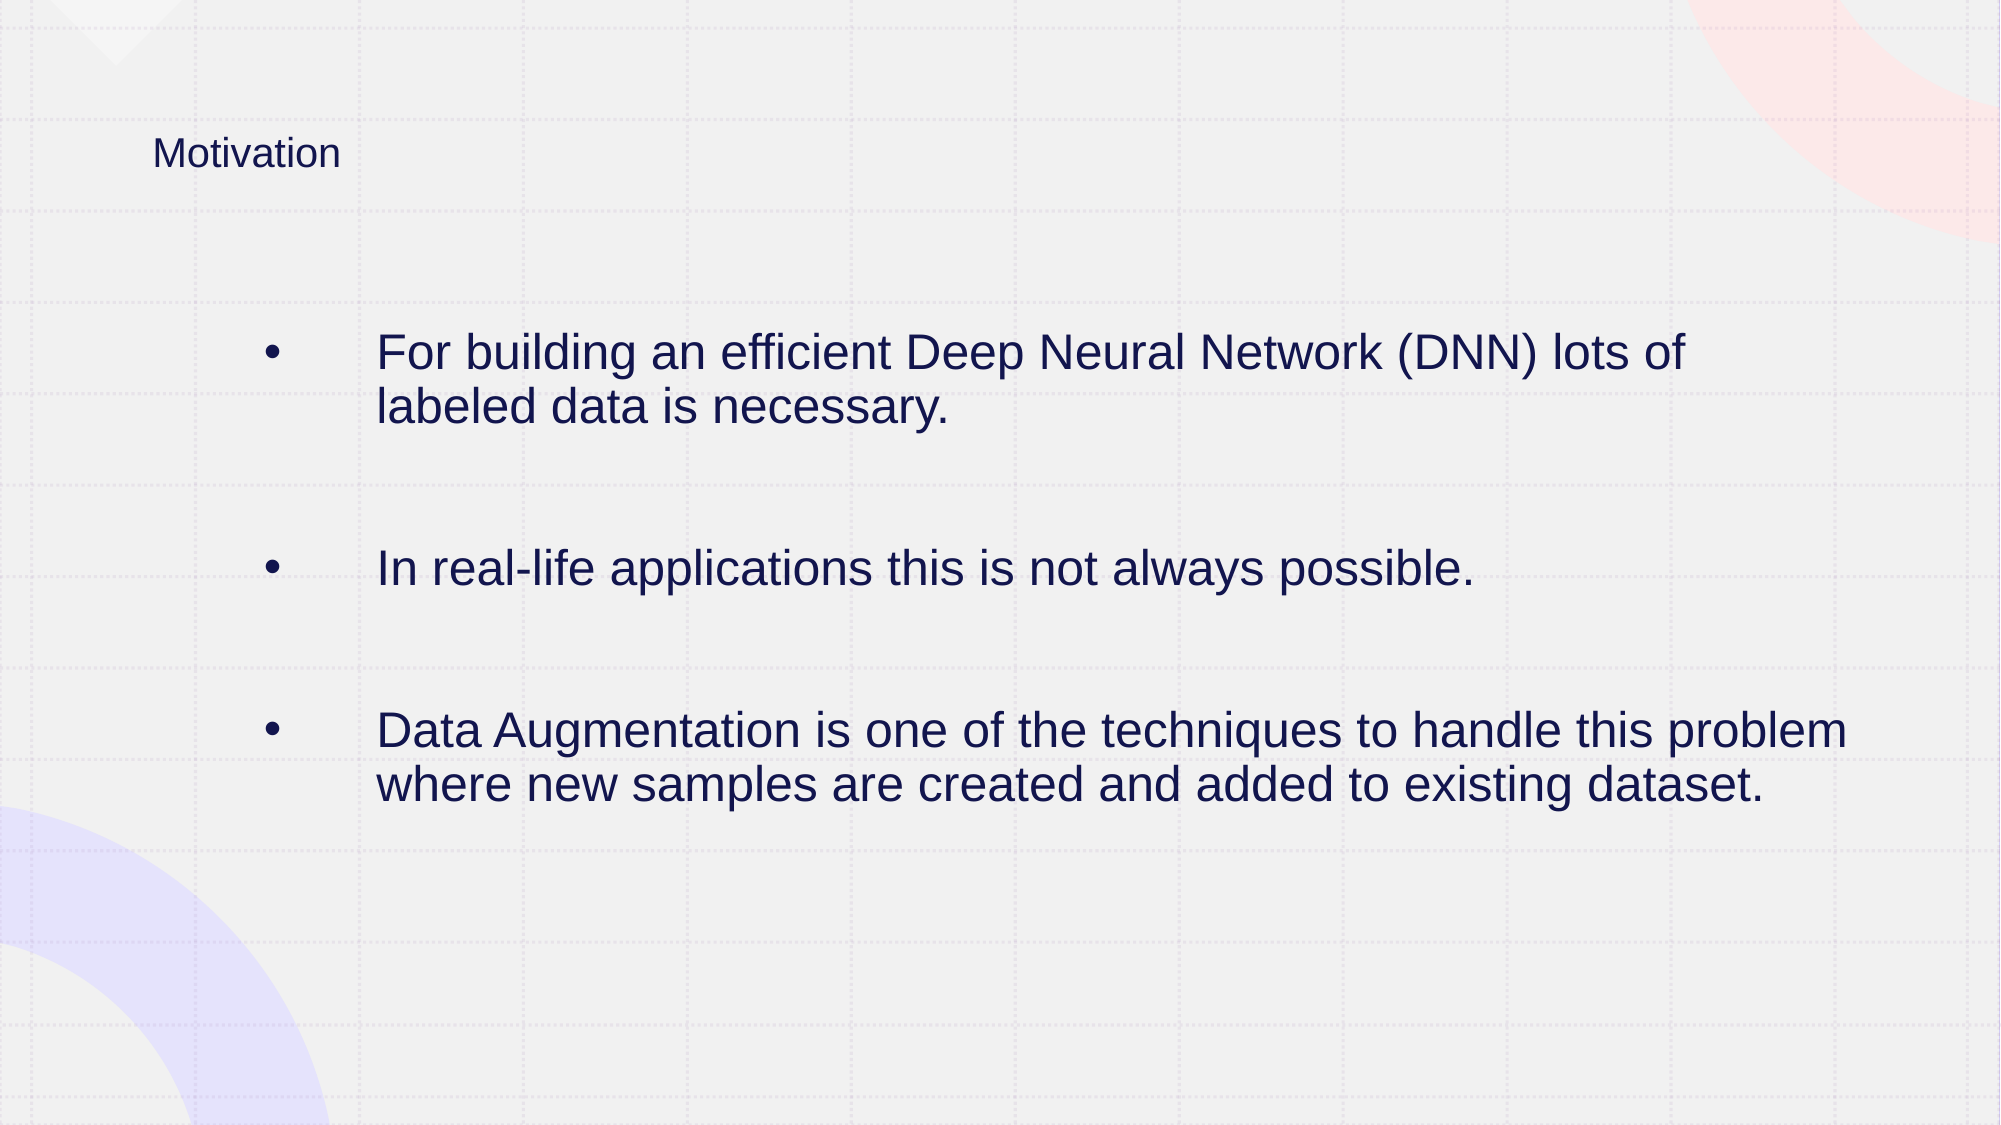

# Motivation
For building an efficient Deep Neural Network (DNN) lots of labeled data is necessary.

In real-life applications this is not always possible.

Data Augmentation is one of the techniques to handle this problem where new samples are created and added to existing dataset.